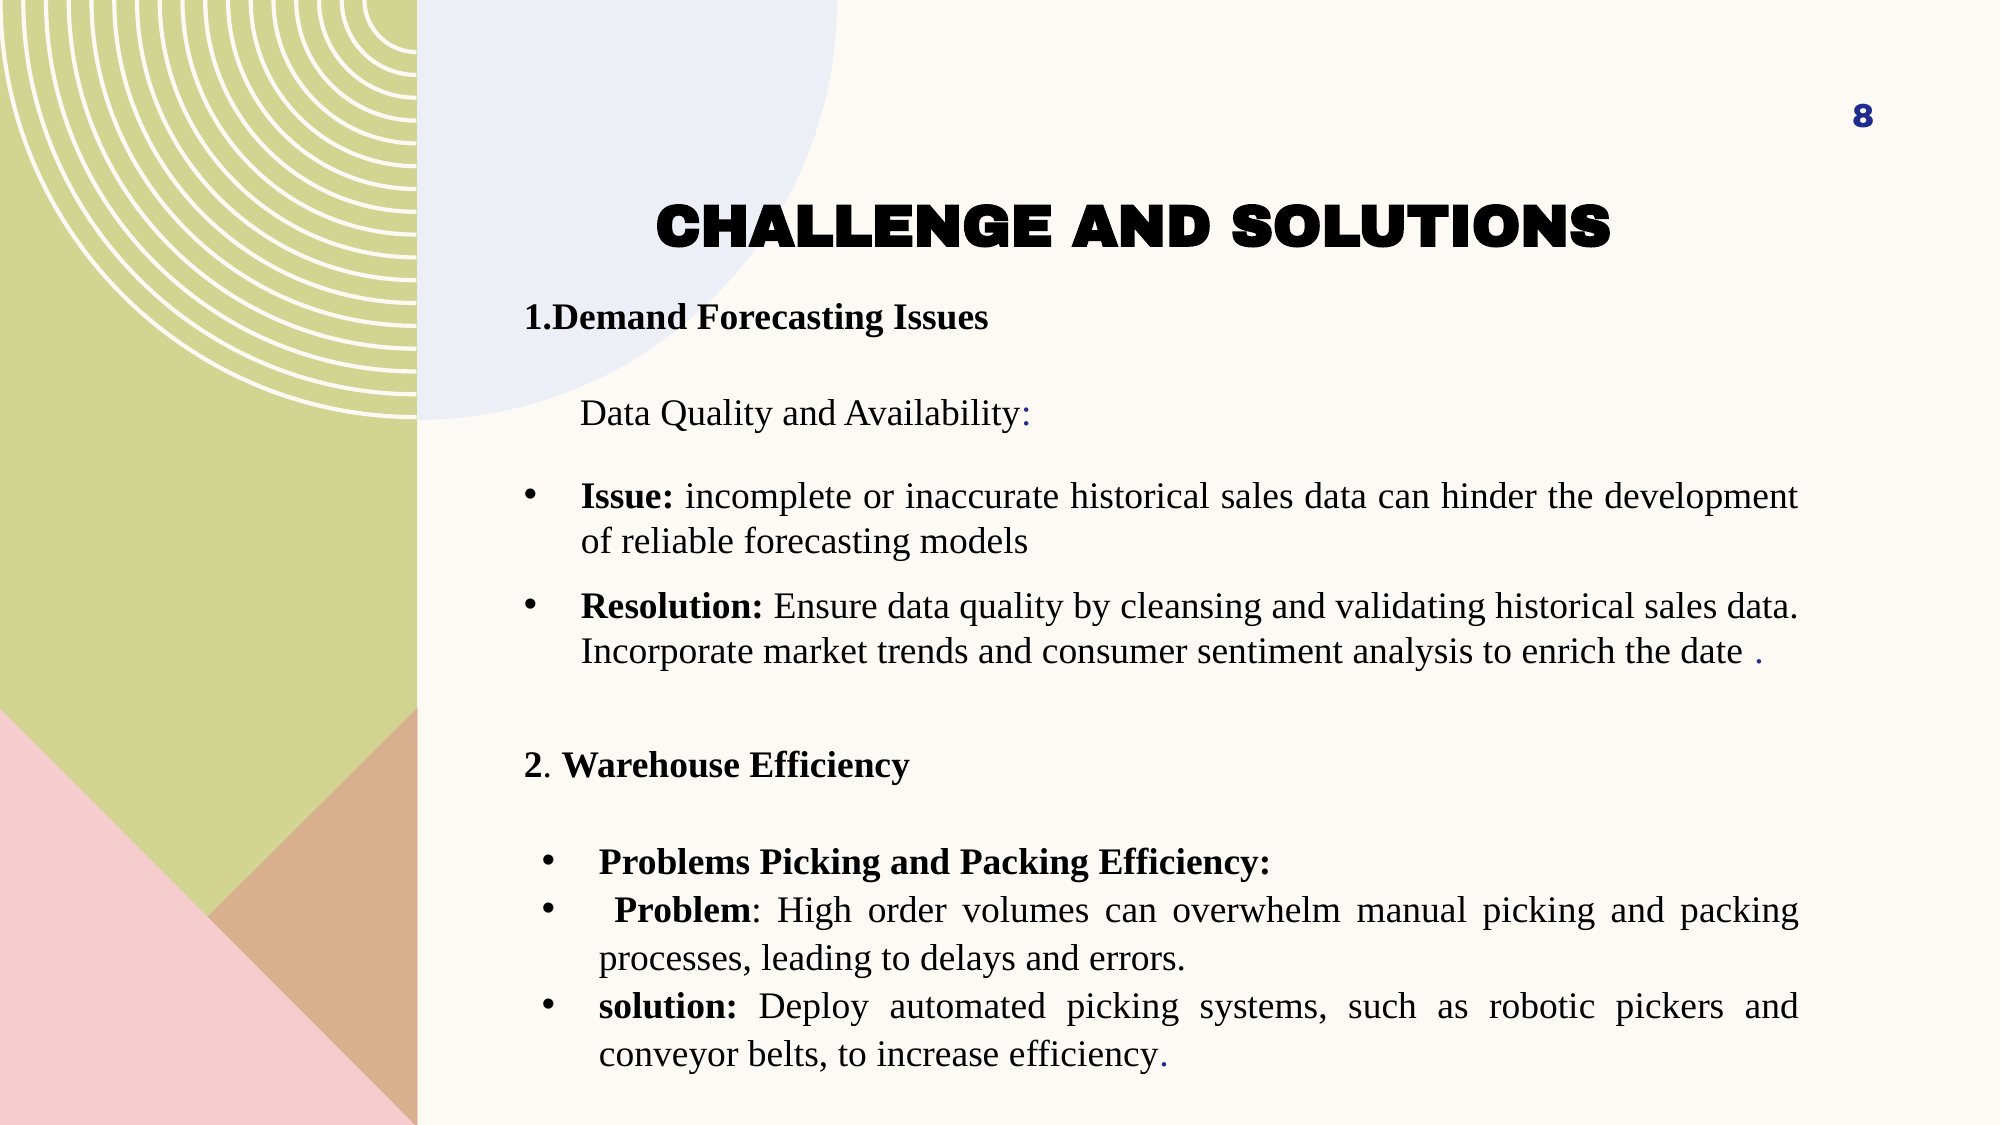

8
# Challenge and solutions
1.Demand Forecasting Issues

    Data Quality and Availability:
Issue: incomplete or inaccurate historical sales data can hinder the development of reliable forecasting models
Resolution: Ensure data quality by cleansing and validating historical sales data. Incorporate market trends and consumer sentiment analysis to enrich the date .

2. Warehouse Efficiency

Problems Picking and Packing Efficiency:
 Problem: High order volumes can overwhelm manual picking and packing processes, leading to delays and errors.
solution: Deploy automated picking systems, such as robotic pickers and conveyor belts, to increase efficiency.